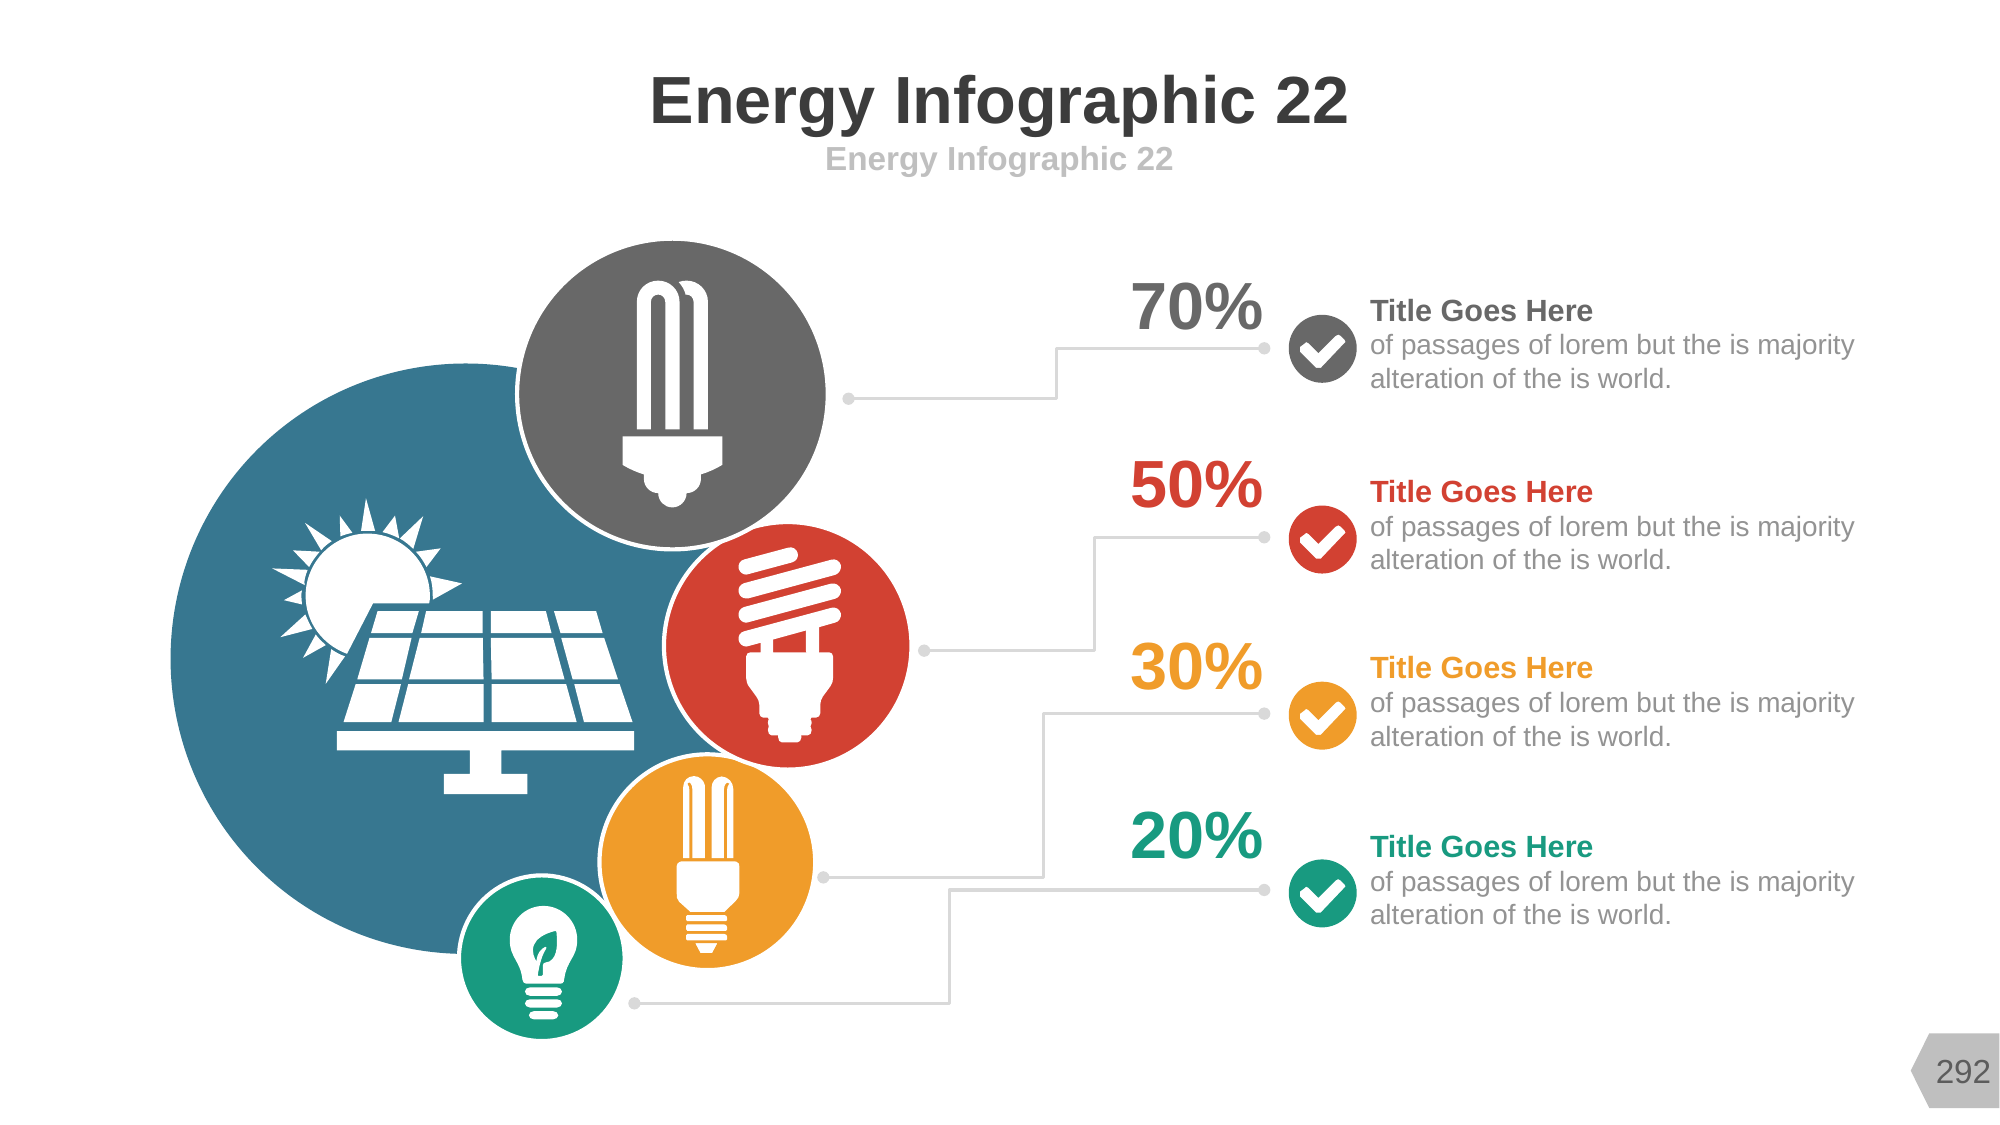

# Energy Infographic 22
Energy Infographic 22

70%

Title Goes Here
of passages of lorem but the is majority alteration of the is world.

50%
Title Goes Here
of passages of lorem but the is majority alteration of the is world.

30%
Title Goes Here
of passages of lorem but the is majority alteration of the is world.

20%
Title Goes Here
of passages of lorem but the is majority alteration of the is world.